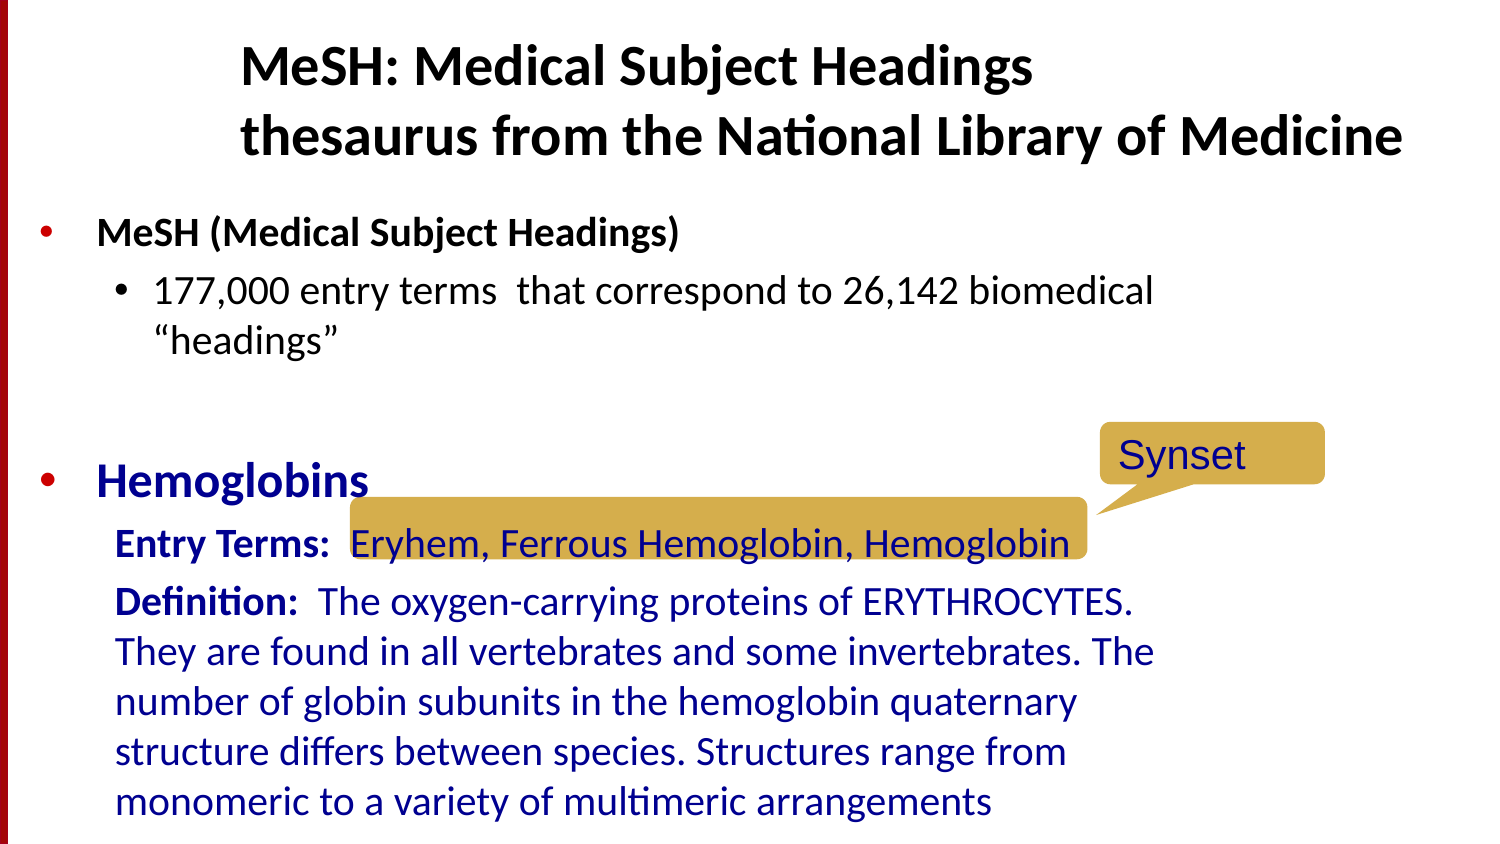

# MeSH: Medical Subject Headings thesaurus from the National Library of Medicine
MeSH (Medical Subject Headings)
177,000 entry terms  that correspond to 26,142 biomedical “headings”

Hemoglobins
Entry Terms:  Eryhem, Ferrous Hemoglobin, Hemoglobin
Definition:  The oxygen-carrying proteins of ERYTHROCYTES. They are found in all vertebrates and some invertebrates. The number of globin subunits in the hemoglobin quaternary structure differs between species. Structures range from monomeric to a variety of multimeric arrangements
Synset